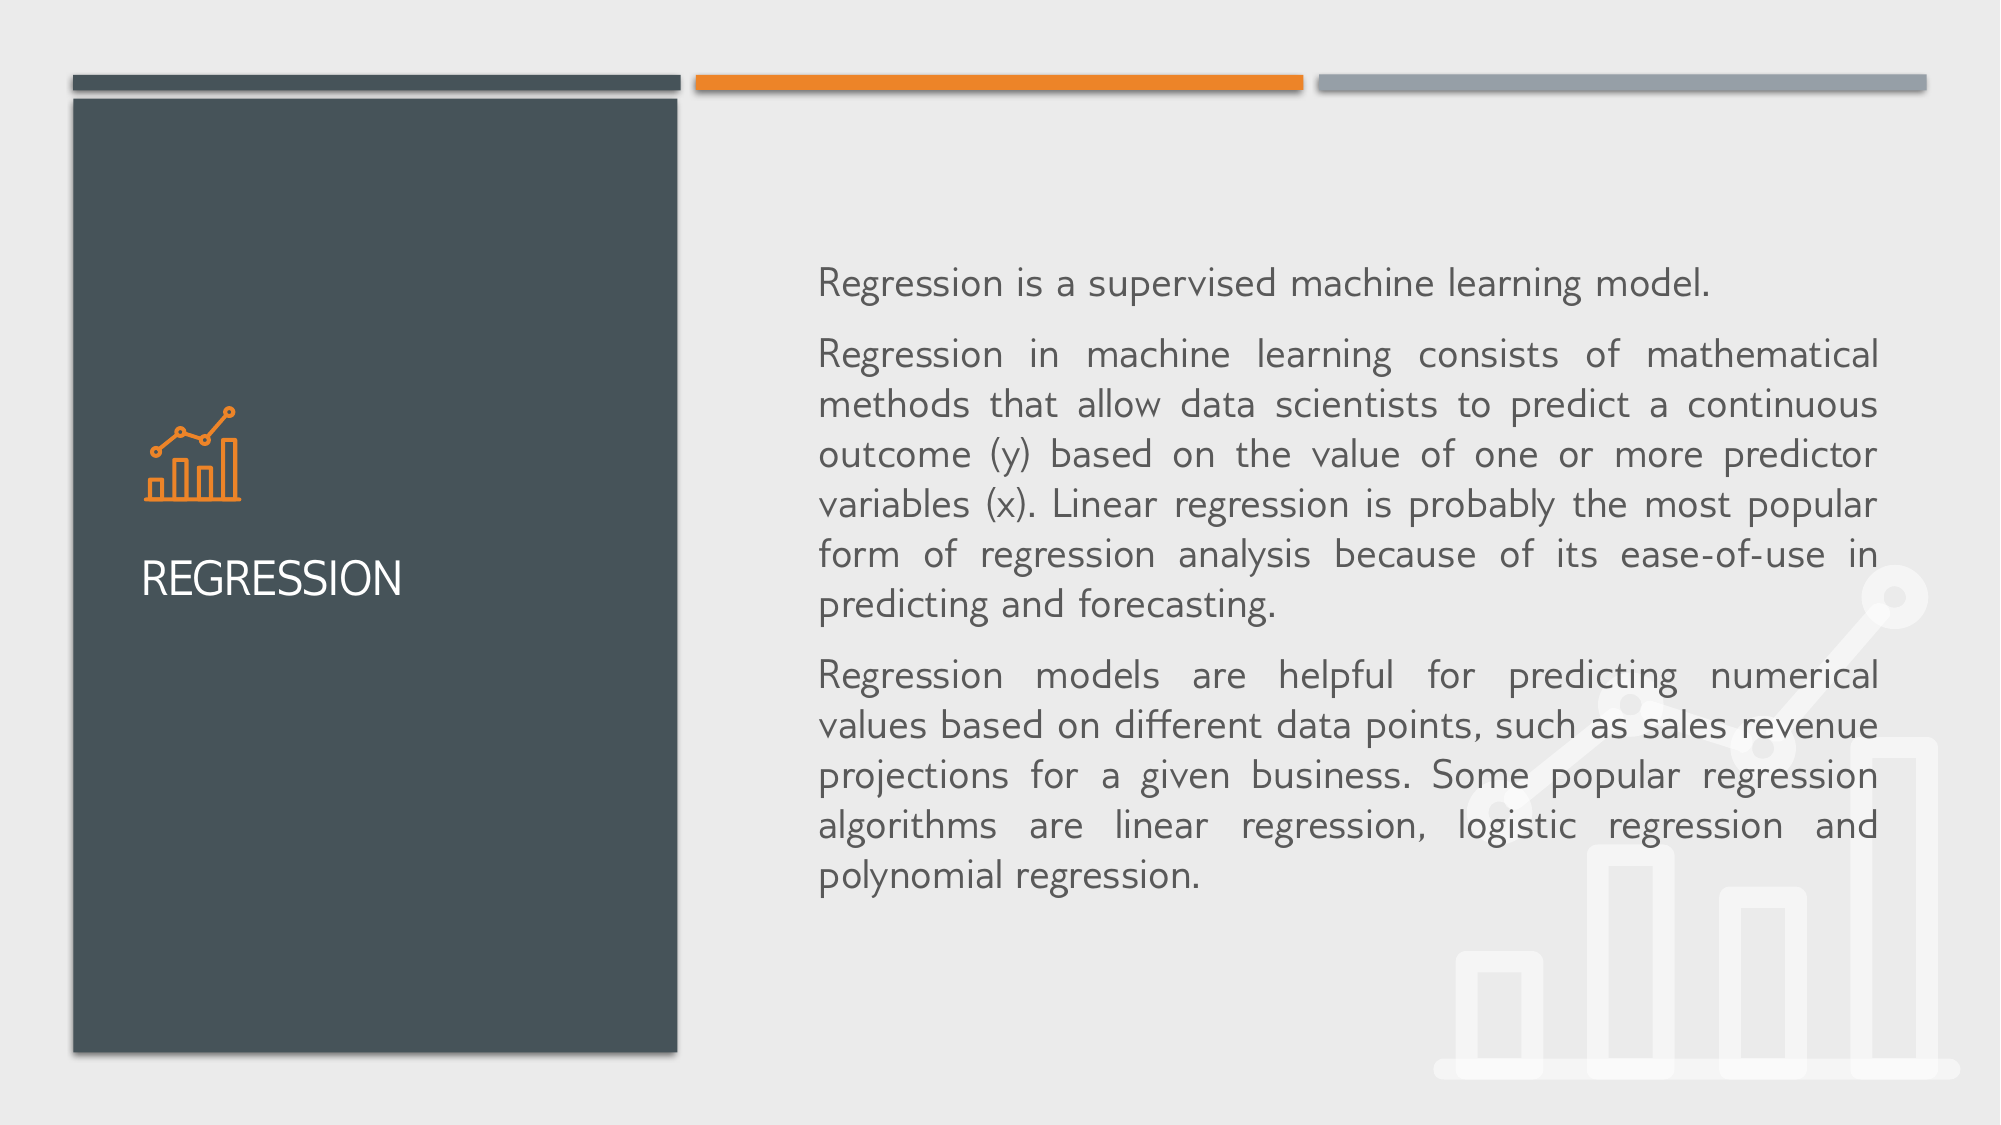

Regression is a supervised machine learning model.
Regression in machine learning consists of mathematical methods that allow data scientists to predict a continuous outcome (y) based on the value of one or more predictor variables (x). Linear regression is probably the most popular form of regression analysis because of its ease-of-use in predicting and forecasting.
Regression models are helpful for predicting numerical values based on different data points, such as sales revenue projections for a given business. Some popular regression algorithms are linear regression, logistic regression and polynomial regression.

# Regression